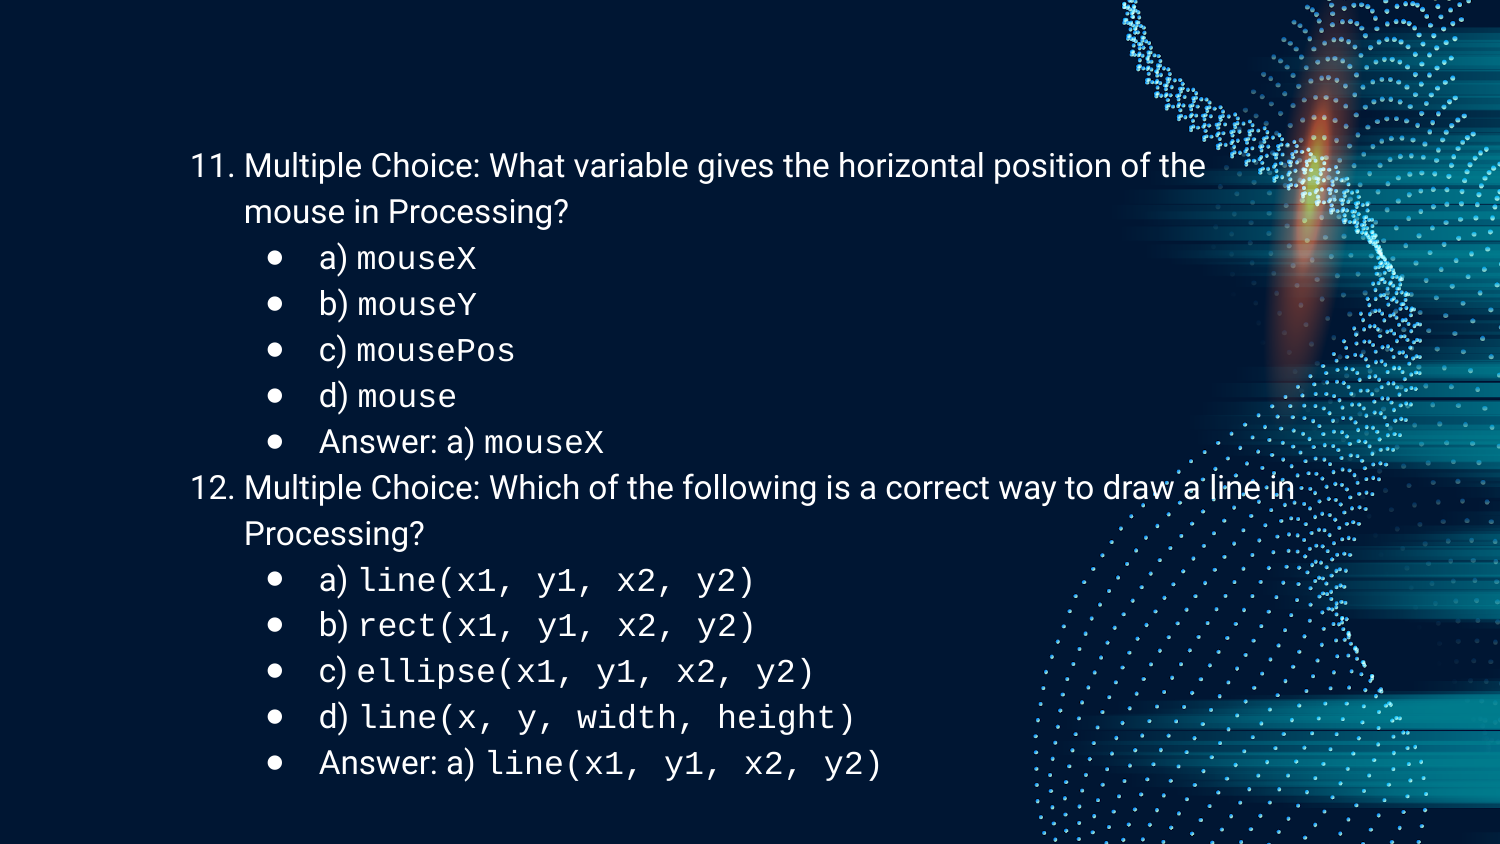

Multiple Choice: What variable gives the horizontal position of the mouse in Processing?
a) mouseX
b) mouseY
c) mousePos
d) mouse
Answer: a) mouseX
Multiple Choice: Which of the following is a correct way to draw a line in Processing?
a) line(x1, y1, x2, y2)
b) rect(x1, y1, x2, y2)
c) ellipse(x1, y1, x2, y2)
d) line(x, y, width, height)
Answer: a) line(x1, y1, x2, y2)